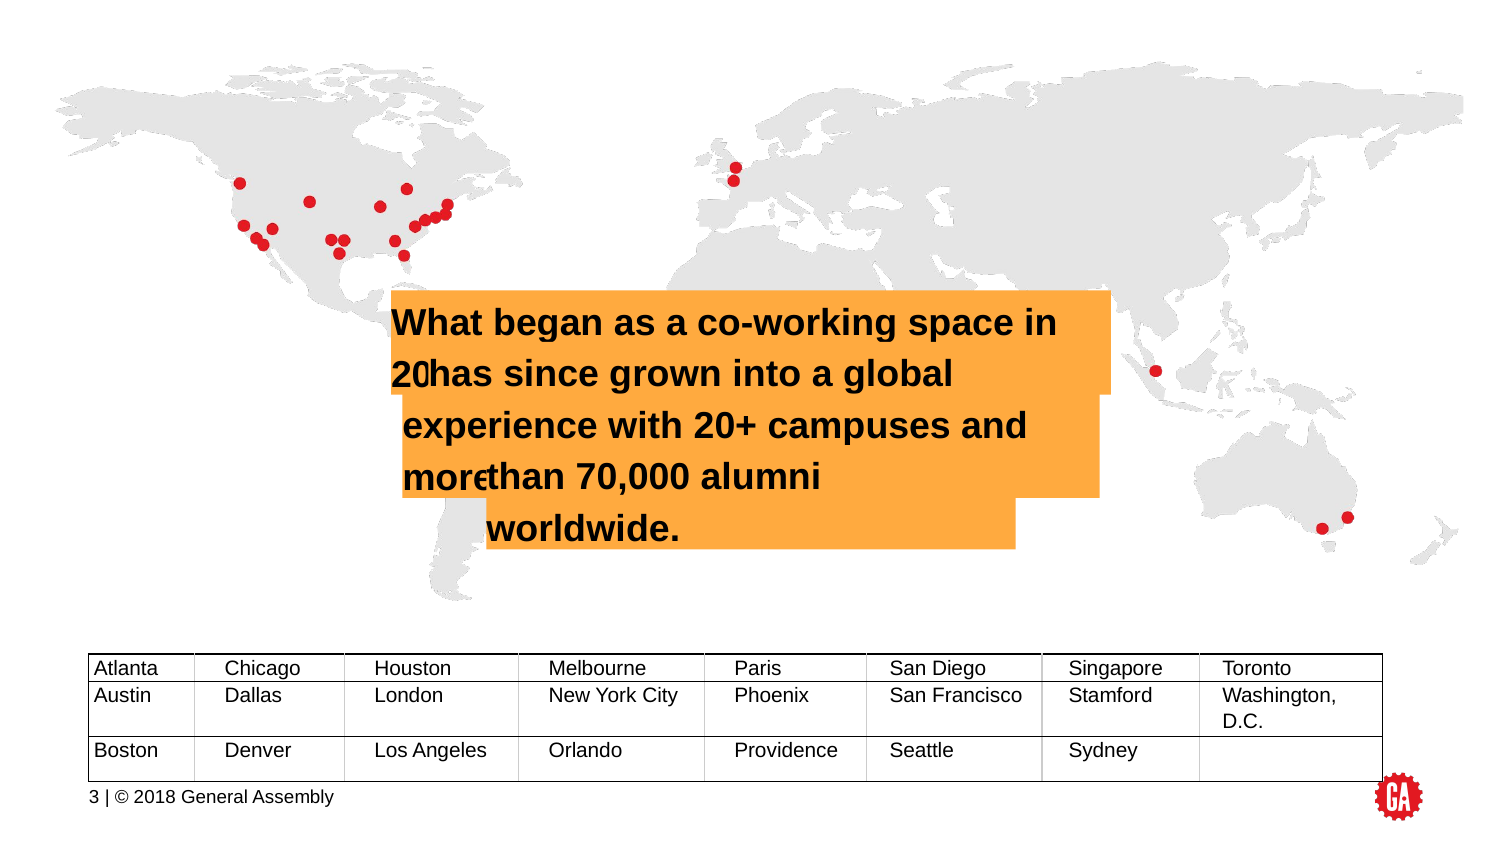

What began as a co-working space in 2011
has since grown into a global learning
experience with 20+ campuses and more
than 70,000 alumni worldwide.
| Atlanta | Chicago | Houston | Melbourne | Paris | San Diego | Singapore | Toronto |
| --- | --- | --- | --- | --- | --- | --- | --- |
| Austin | Dallas | London | New York City | Phoenix | San Francisco | Stamford | Washington, D.C. |
| Boston | Denver | Los Angeles | Orlando | Providence | Seattle | Sydney |  |

3 | © 2018 General Assembly